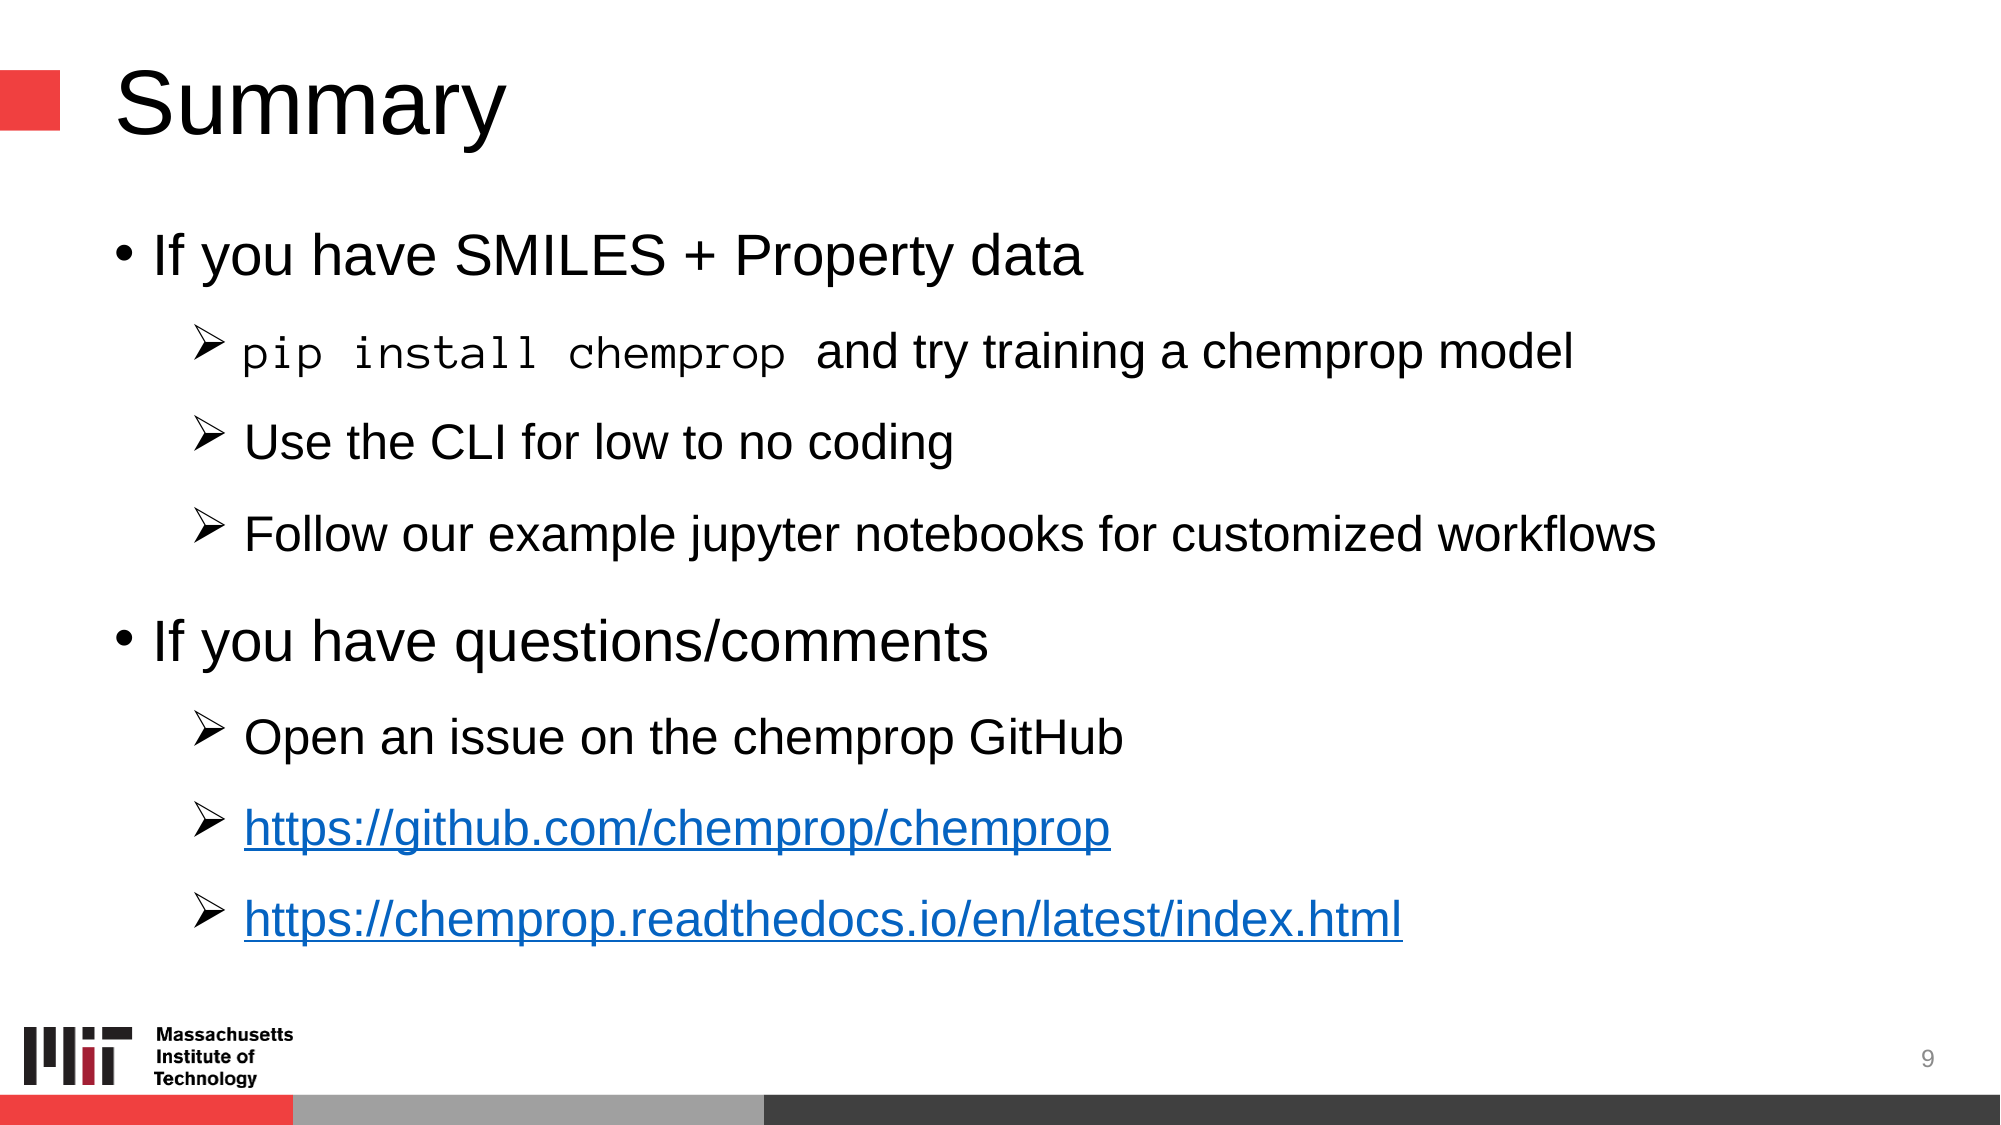

# Summary
If you have SMILES + Property data
 pip install chemprop and try training a chemprop model
 Use the CLI for low to no coding
 Follow our example jupyter notebooks for customized workflows
If you have questions/comments
 Open an issue on the chemprop GitHub
 https://github.com/chemprop/chemprop
 https://chemprop.readthedocs.io/en/latest/index.html

9